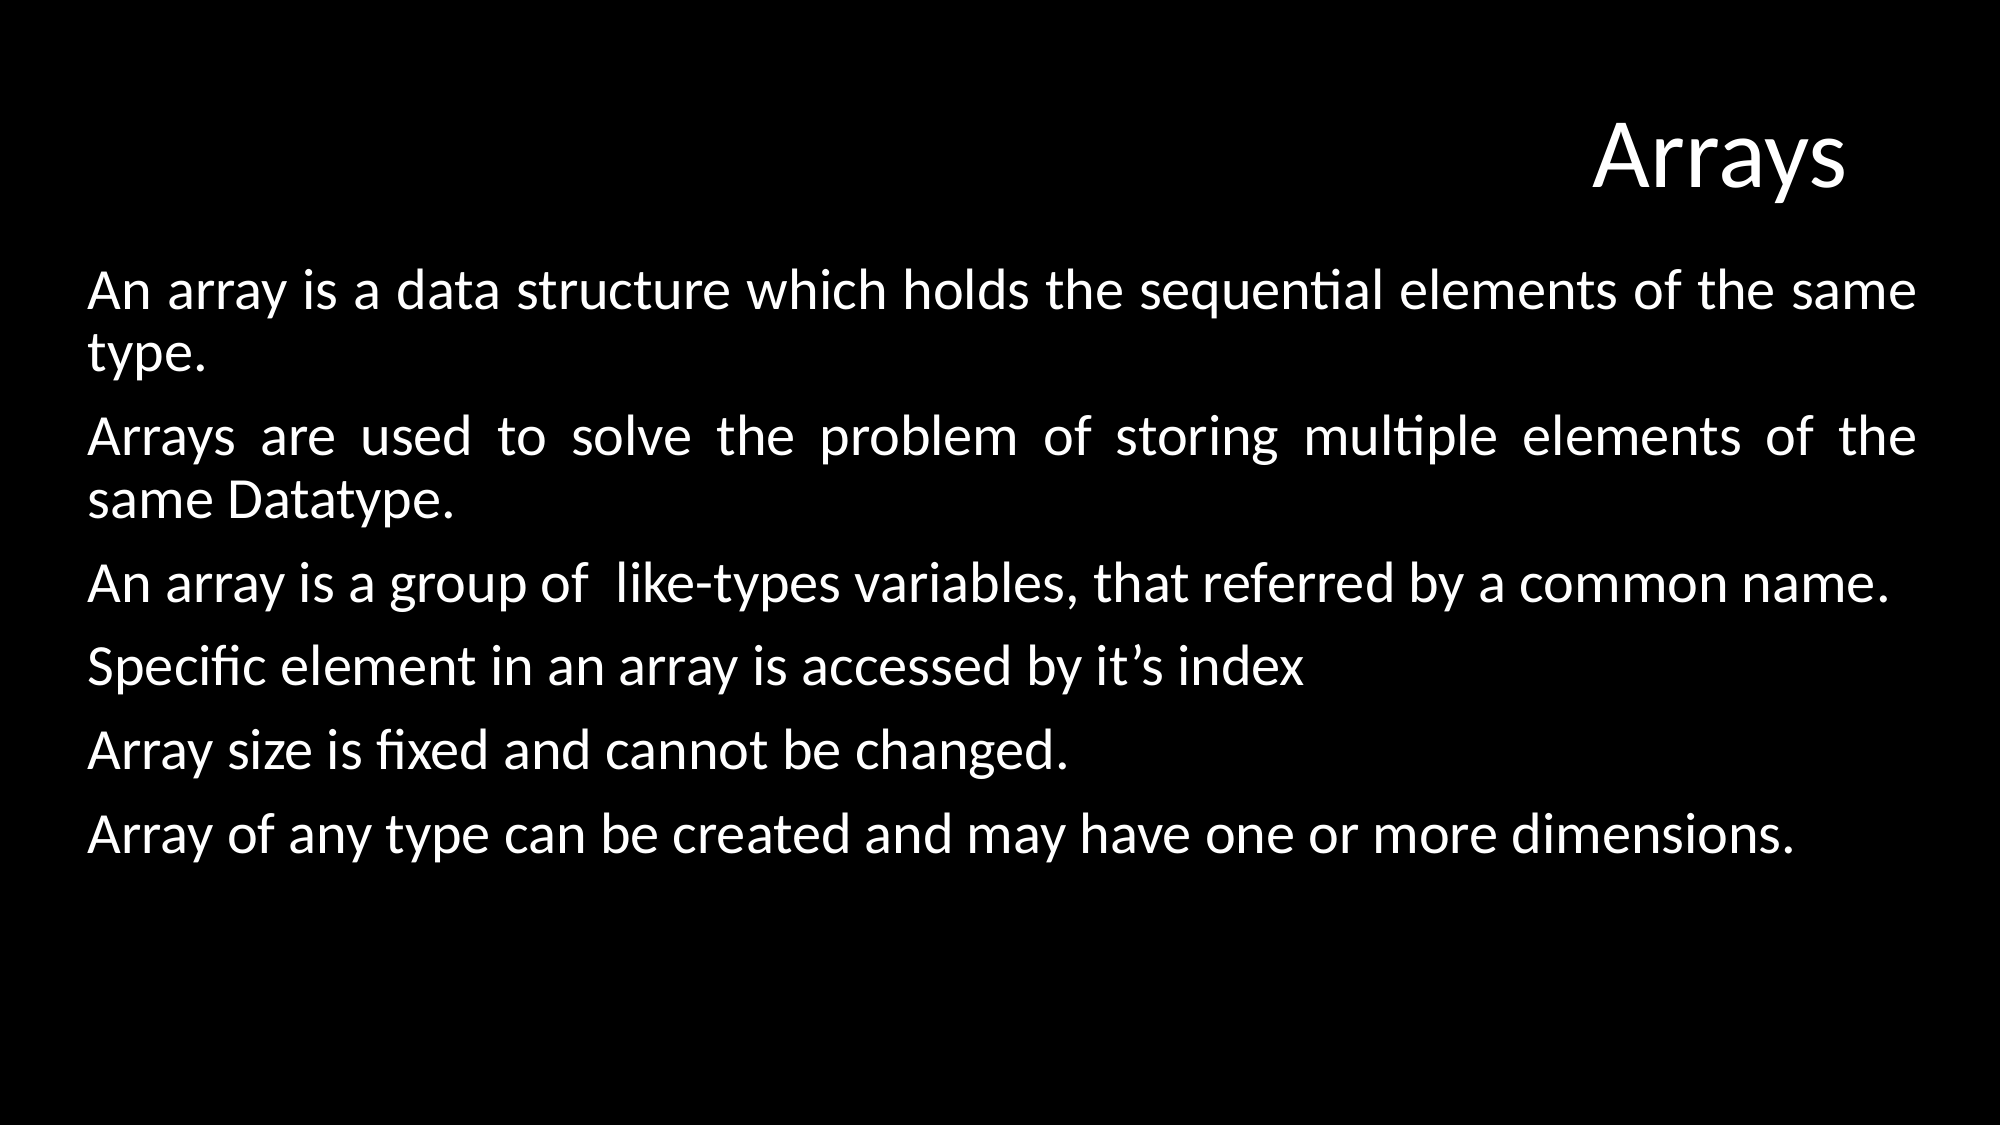

# Arrays
An array is a data structure which holds the sequential elements of the same type.
Arrays are used to solve the problem of storing multiple elements of the same Datatype.
An array is a group of  like-types variables, that referred by a common name.
Specific element in an array is accessed by it’s index
Array size is fixed and cannot be changed.
Array of any type can be created and may have one or more dimensions.